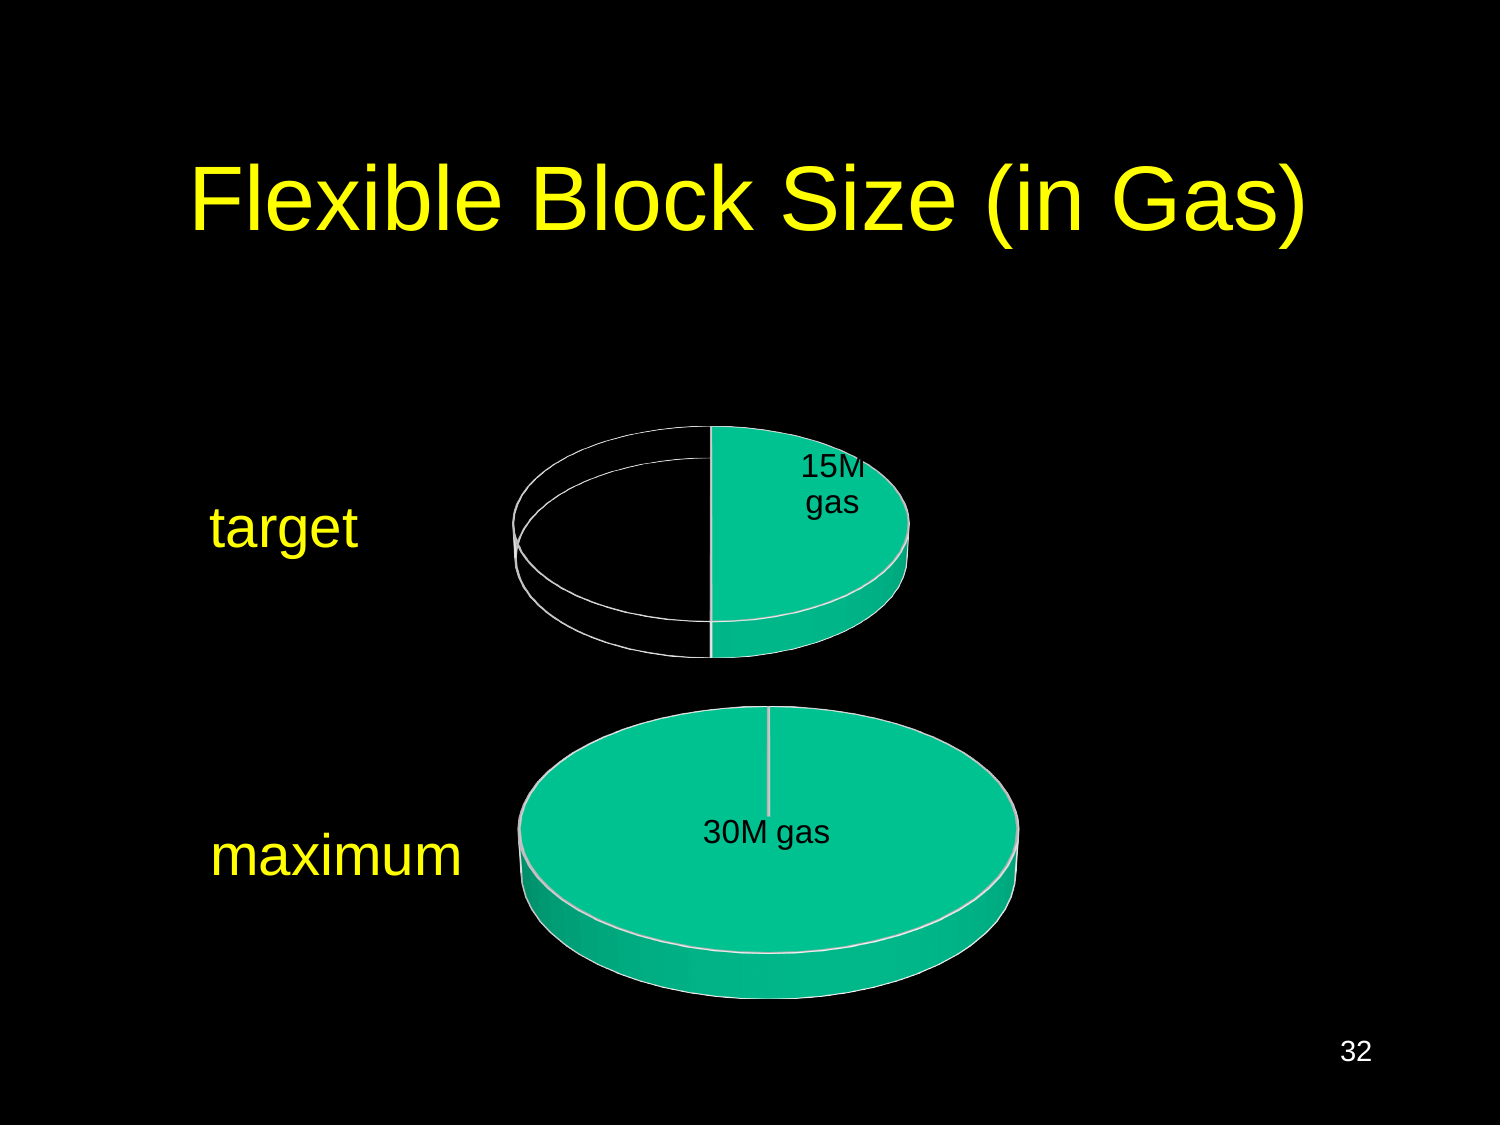

# Flexible Block Size (in Gas)

[unsupported chart]

target

[unsupported chart]

maximum
32